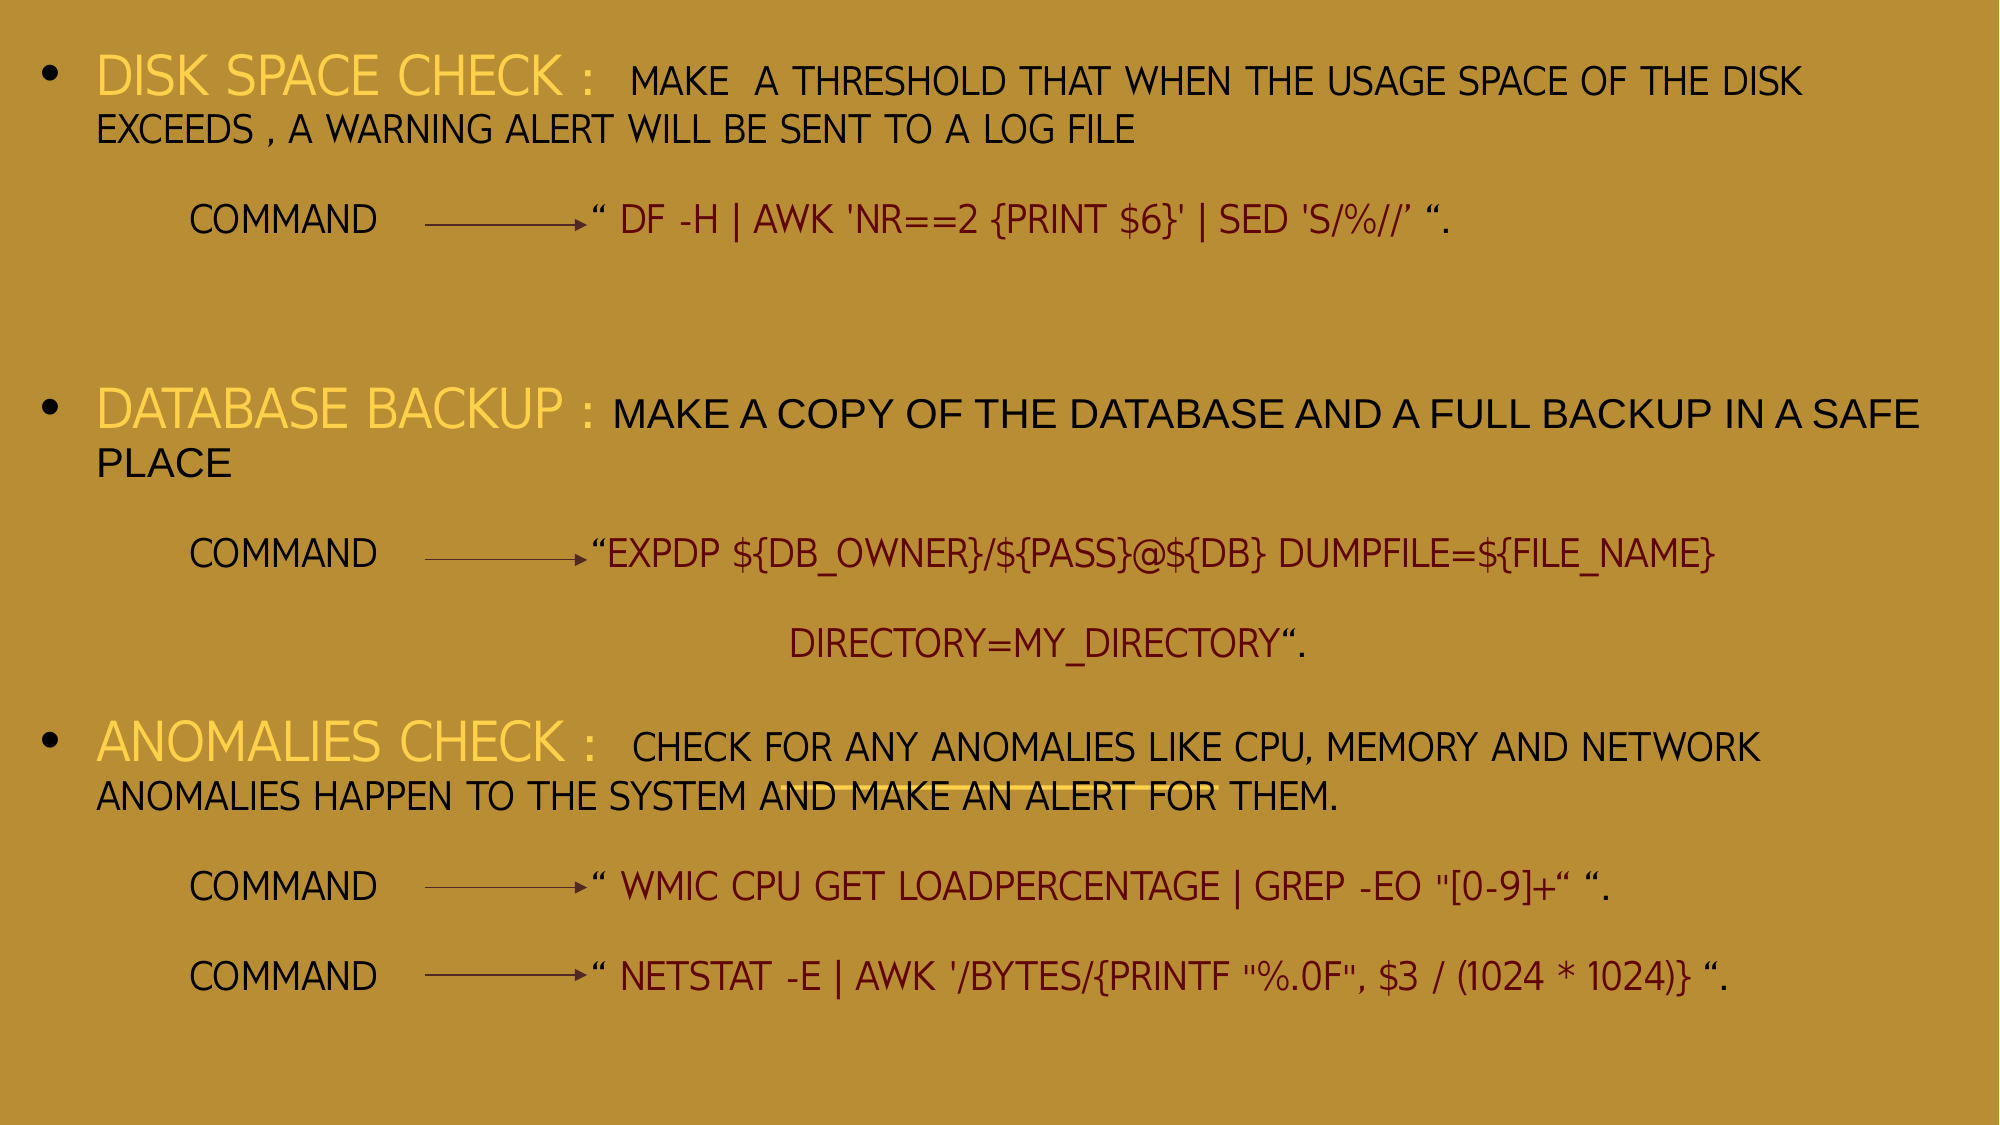

Disk Space Check :  make  a threshold that when the usage space of the disk exceeds , a warning alert will be sent to a log file

	command                 “ df -h | awk 'NR==2 {print $6}' | sed 's/%//’ “.

Database backup : make a copy of the database and a full backup in a safe place

	command                 “expdp ${db_owner}/${pass}@${db} DUMPFILE=${file_name}

 					DIRECTORY=my_directory“.

Anomalies Check :  check for any anomalies like CPU, Memory and Network anomalies happen to the system and make an alert for them.

	command                 “ wmic CPU get loadpercentage | grep -Eo "[0-9]+“ “.

	command                 “ netstat -e | awk '/Bytes/{printf "%.0f", $3 / (1024 * 1024)} “.